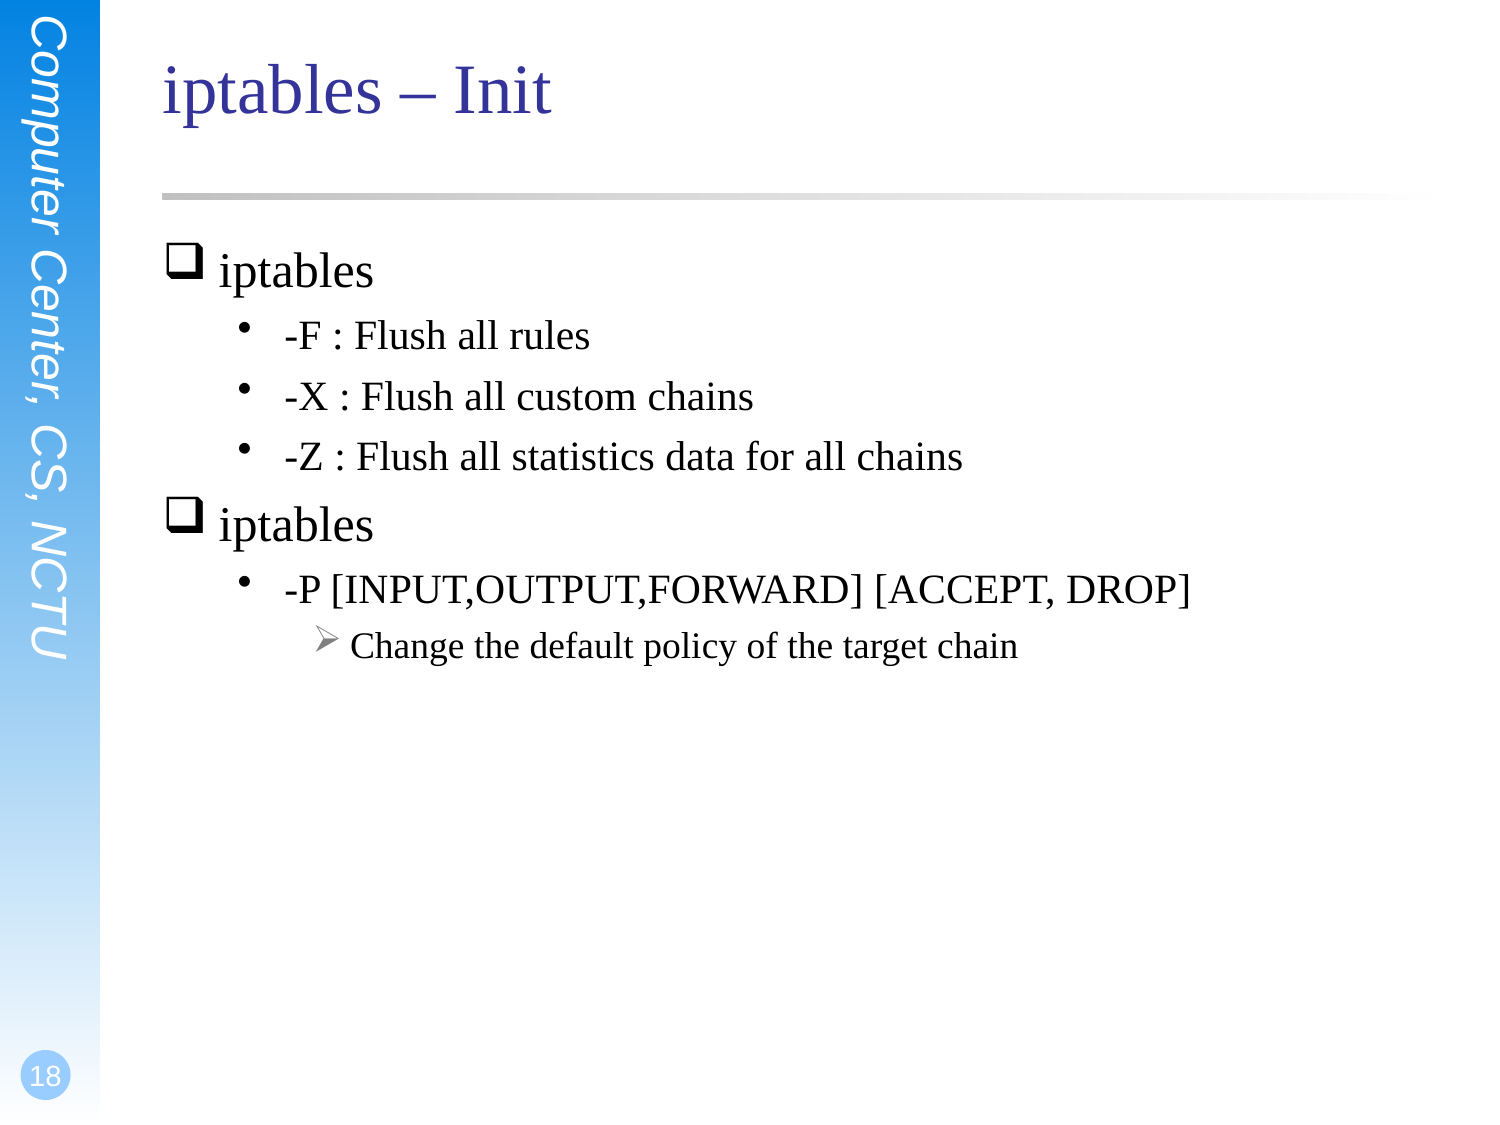

# iptables – Init
iptables
-F : Flush all rules
-X : Flush all custom chains
-Z : Flush all statistics data for all chains
iptables
-P [INPUT,OUTPUT,FORWARD] [ACCEPT, DROP]
Change the default policy of the target chain